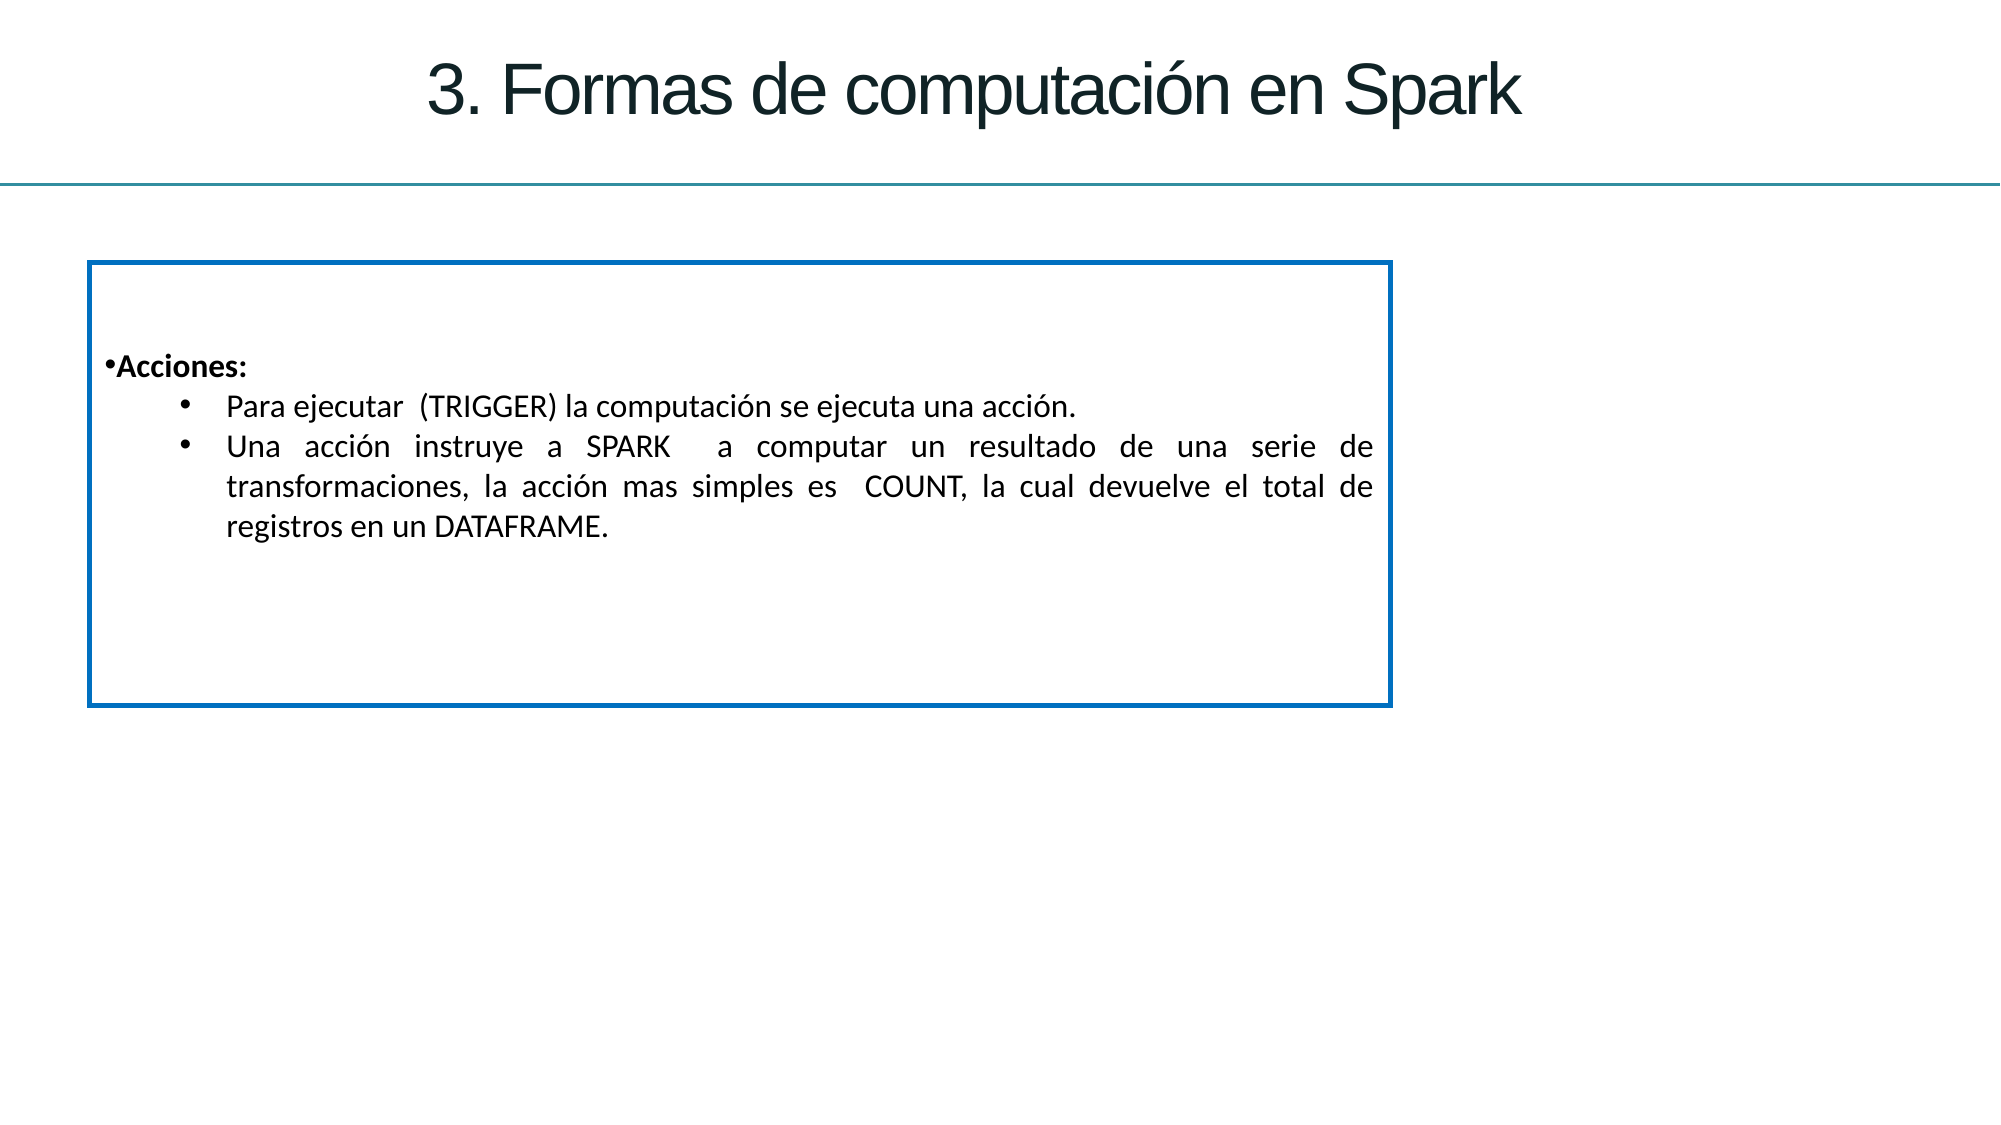

# 3. Formas de computación en Spark

Acciones:
Para ejecutar  (TRIGGER) la computación se ejecuta una acción.
Una acción instruye a SPARK  a computar un resultado de una serie de transformaciones, la acción mas simples es  COUNT, la cual devuelve el total de registros en un DATAFRAME.